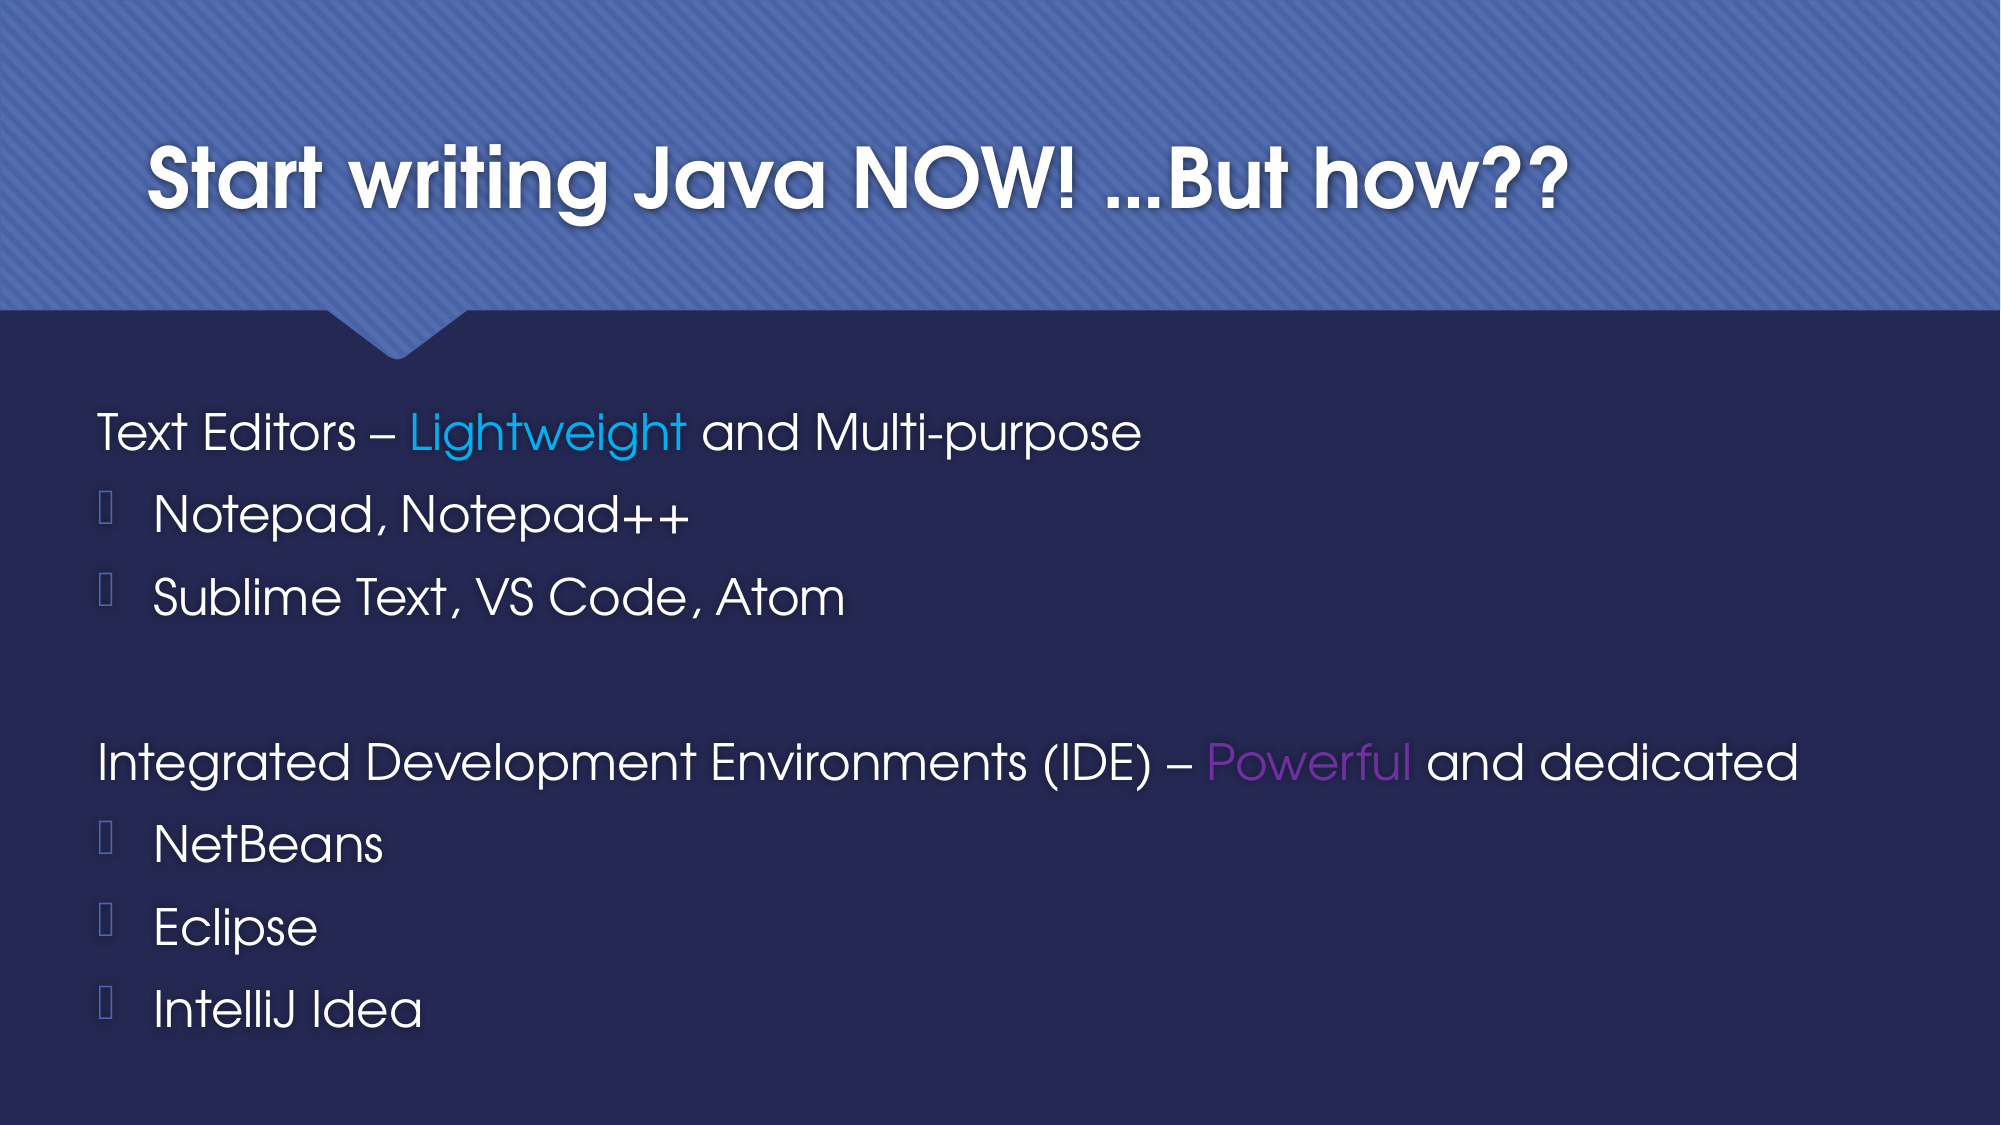

# Start writing Java NOW! …But how??
Text Editors – Lightweight and Multi-purpose
Notepad, Notepad++
Sublime Text, VS Code, Atom

Integrated Development Environments (IDE) – Powerful and dedicated
NetBeans
Eclipse
IntelliJ Idea